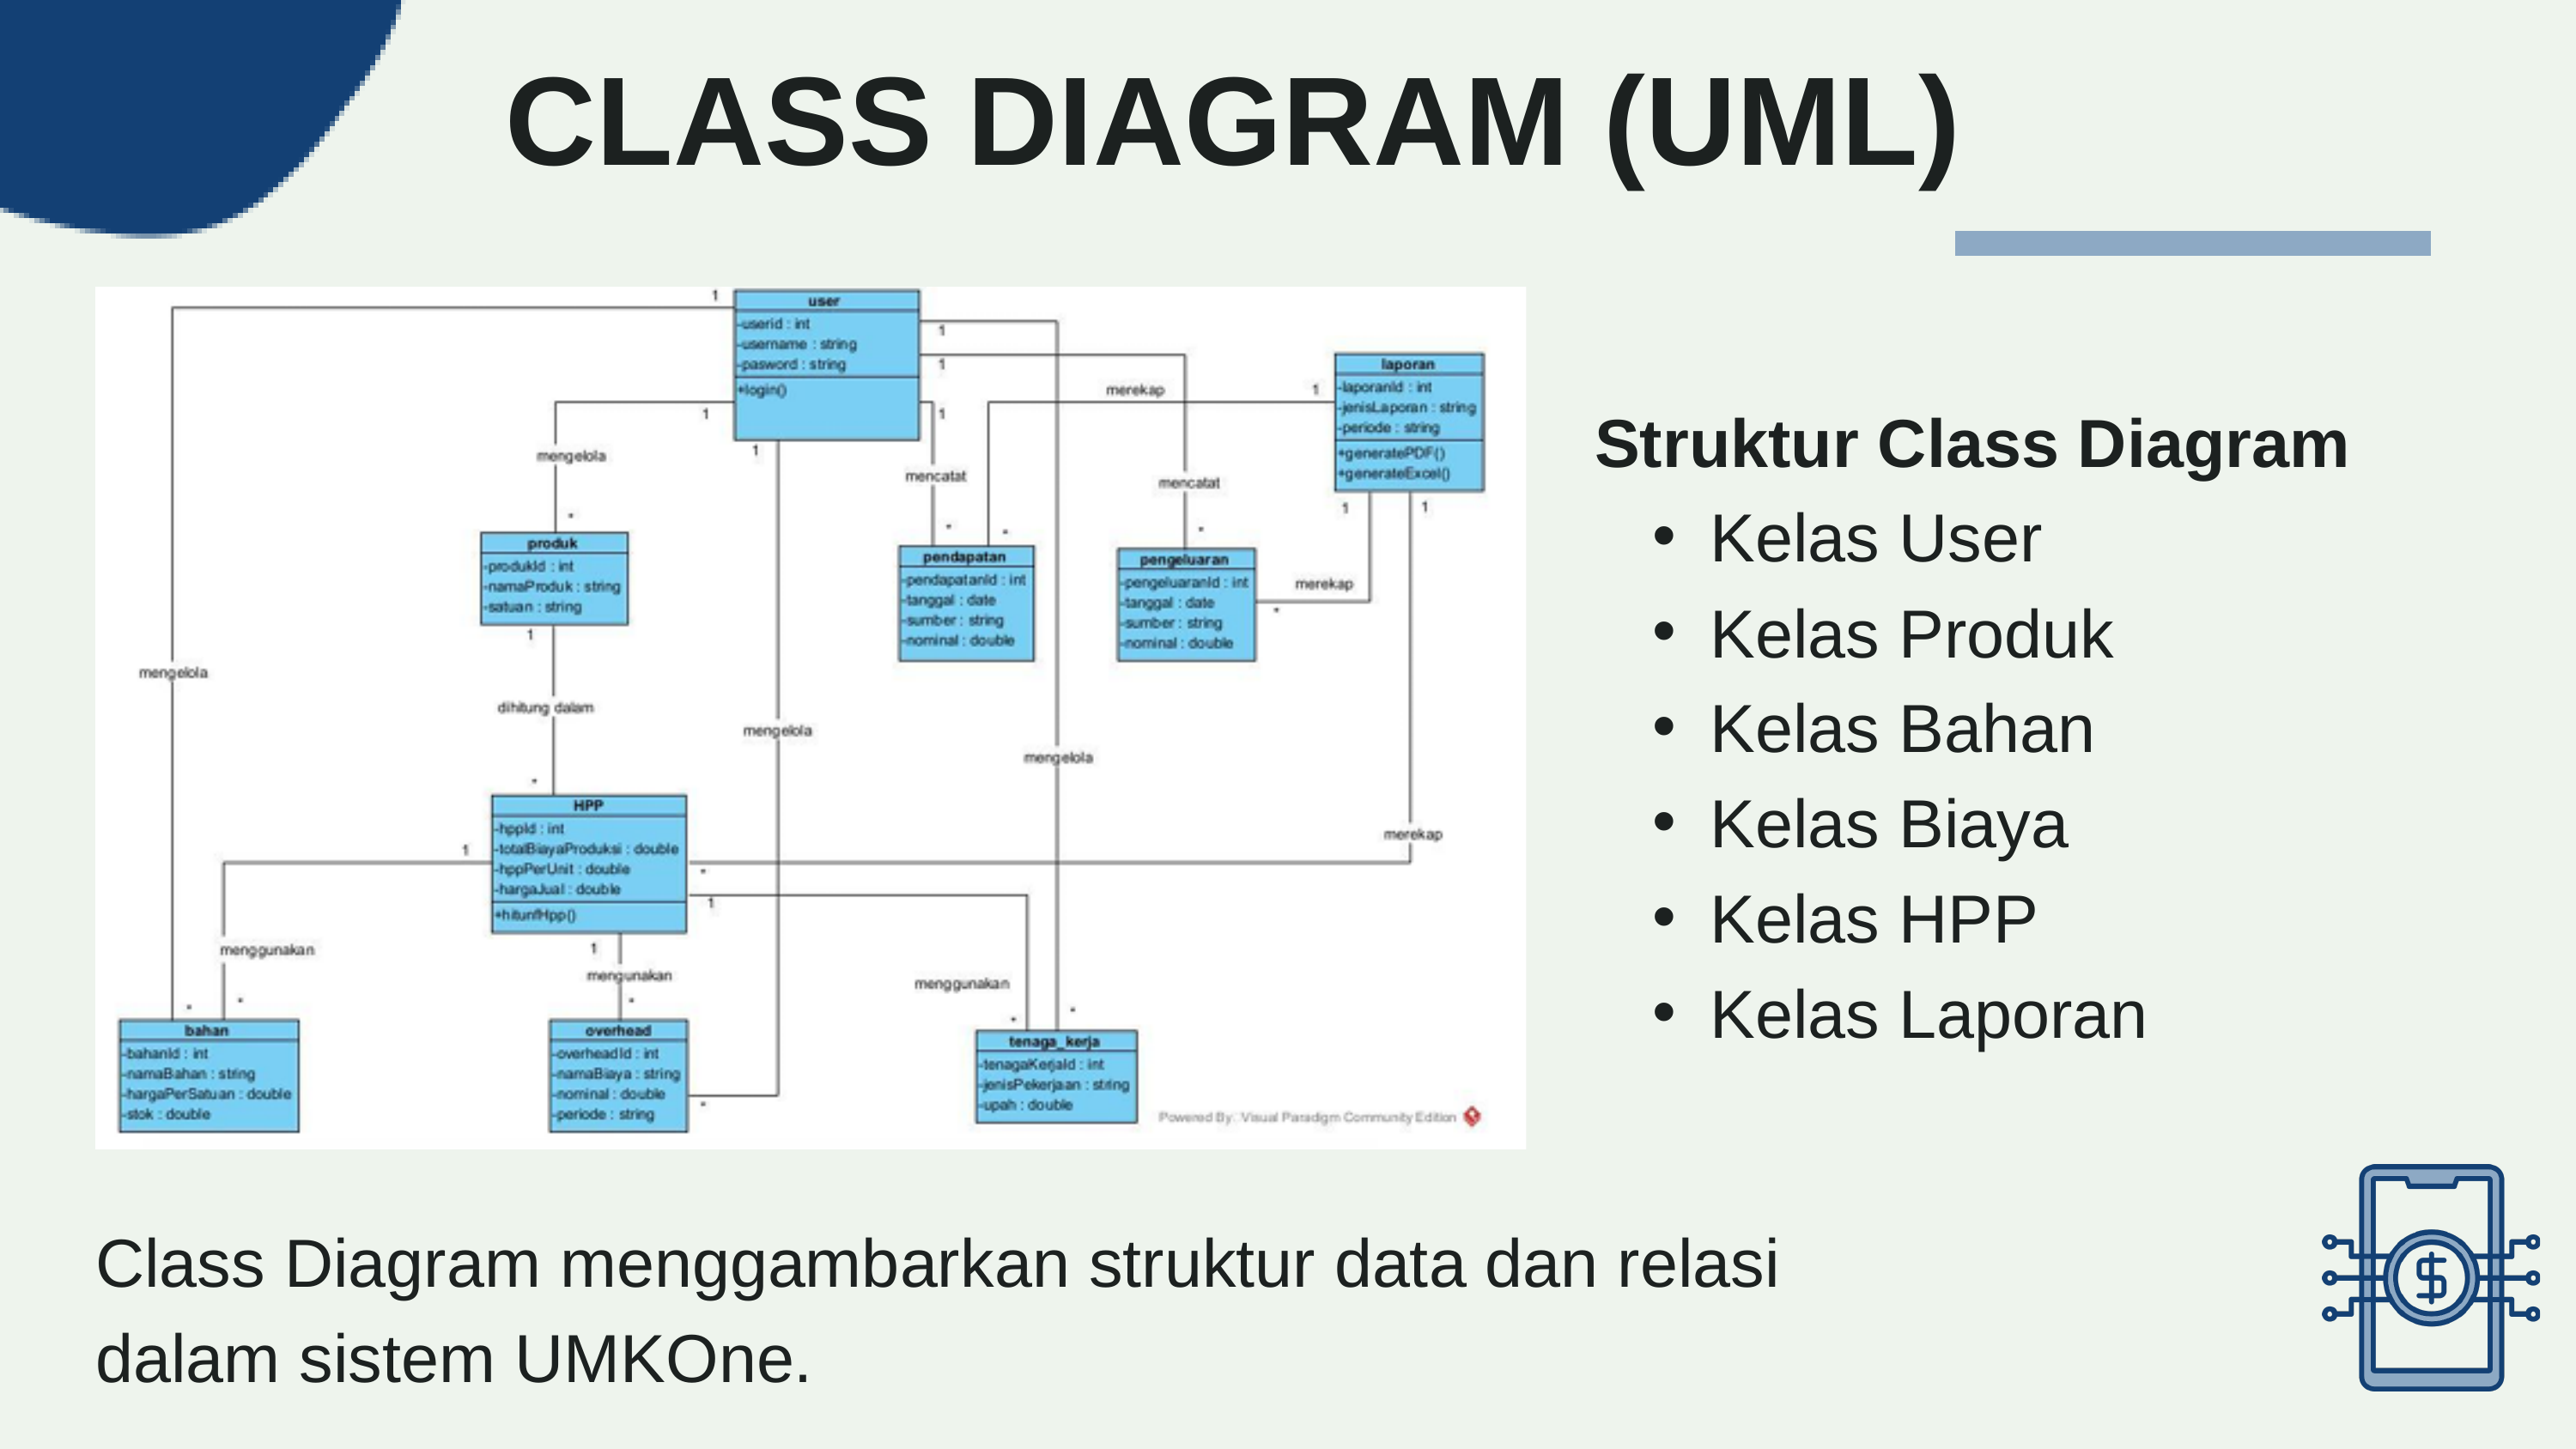

CLASS DIAGRAM (UML)

Struktur Class Diagram
Kelas User
Kelas Produk
Kelas Bahan
Kelas Biaya
Kelas HPP
Kelas Laporan

Class Diagram menggambarkan struktur data dan relasi dalam sistem UMKOne.